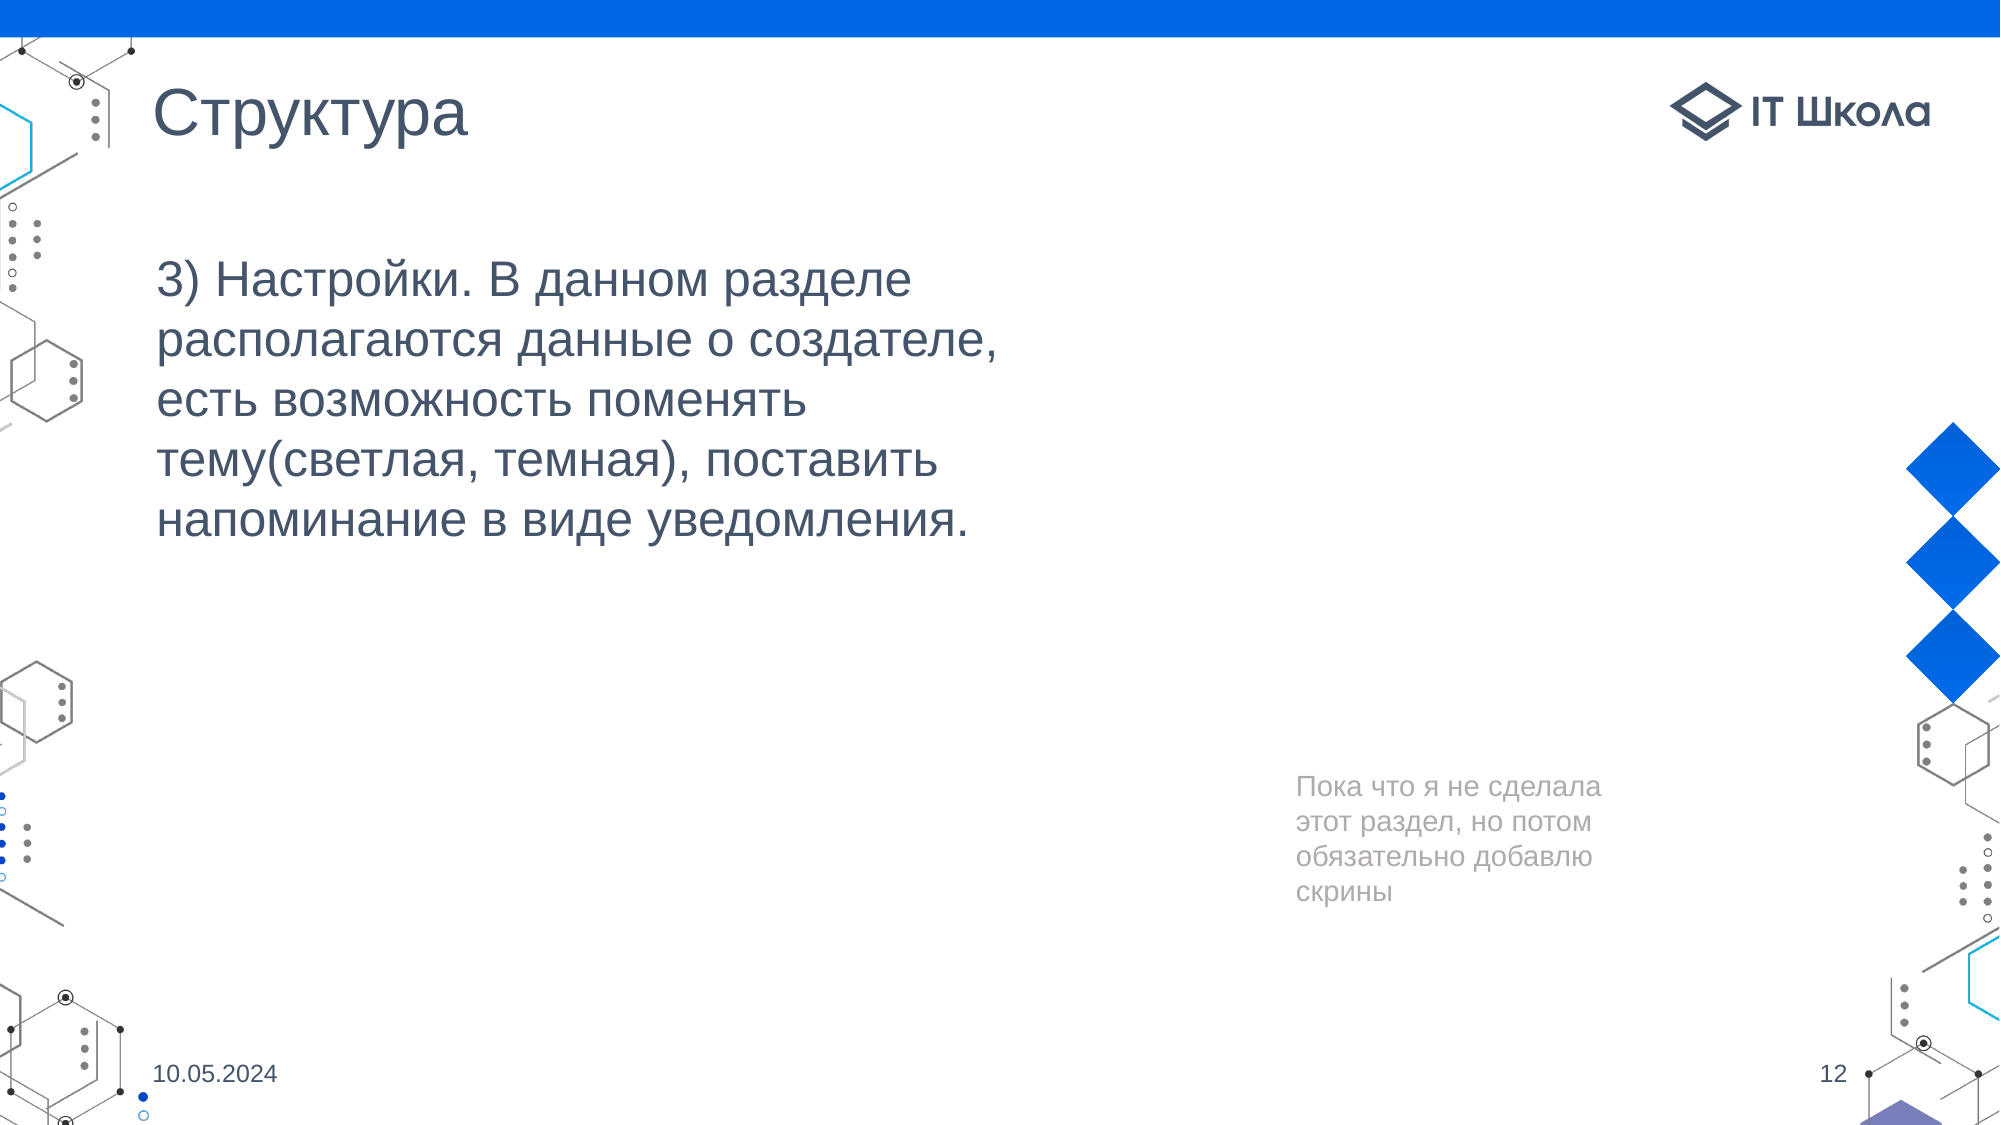

# Структура
3) Настройки. В данном разделе располагаются данные о создателе, есть возможность поменять тему(светлая, темная), поставить напоминание в виде уведомления.
Пока что я не сделала этот раздел, но потом обязательно добавлю скрины
10.05.2024
12